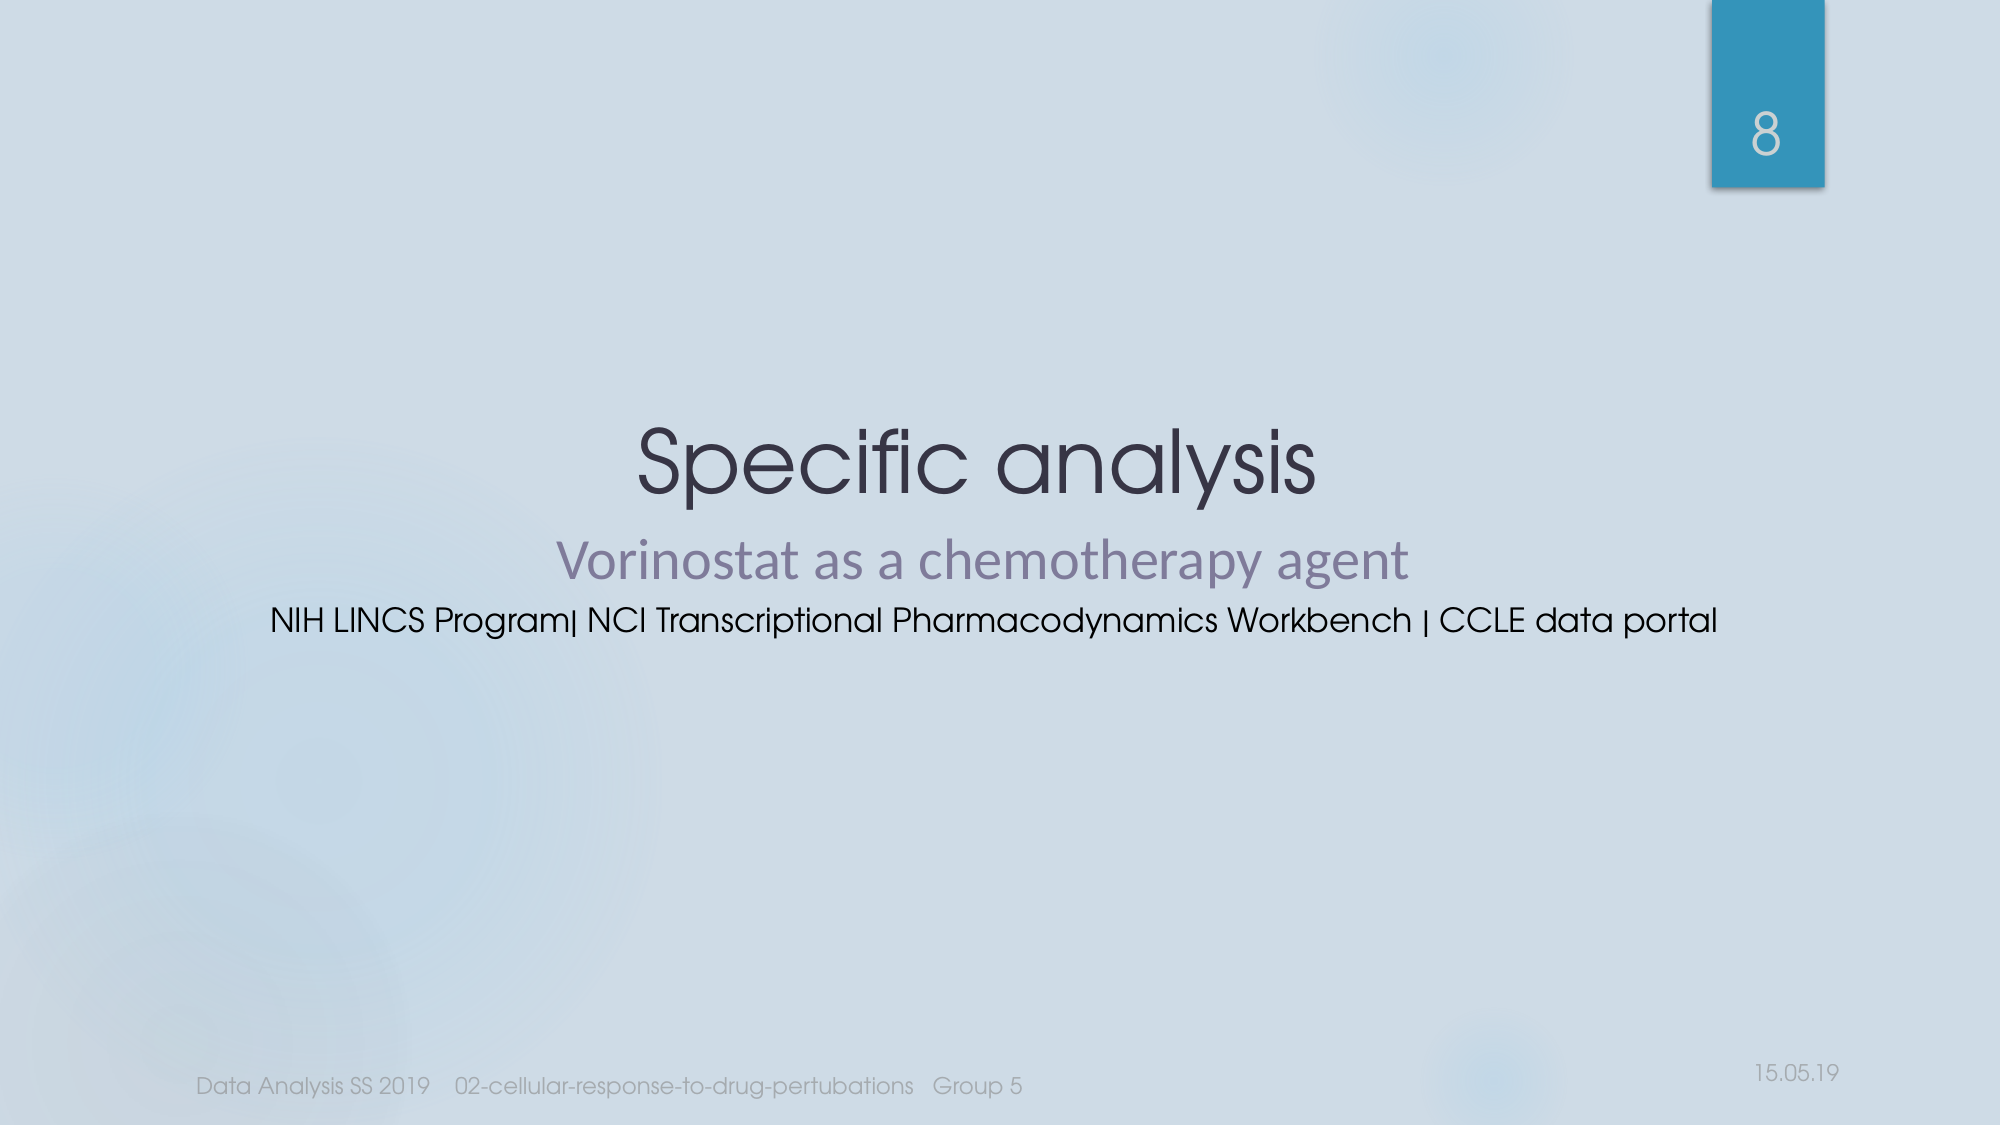

8

# Specific analysis
Vorinostat as a chemotherapy agent
NIH LINCS Program| NCI Transcriptional Pharmacodynamics Workbench | CCLE data portal
15.05.19
Data Analysis SS 2019    02-cellular-response-to-drug-pertubations   Group 5